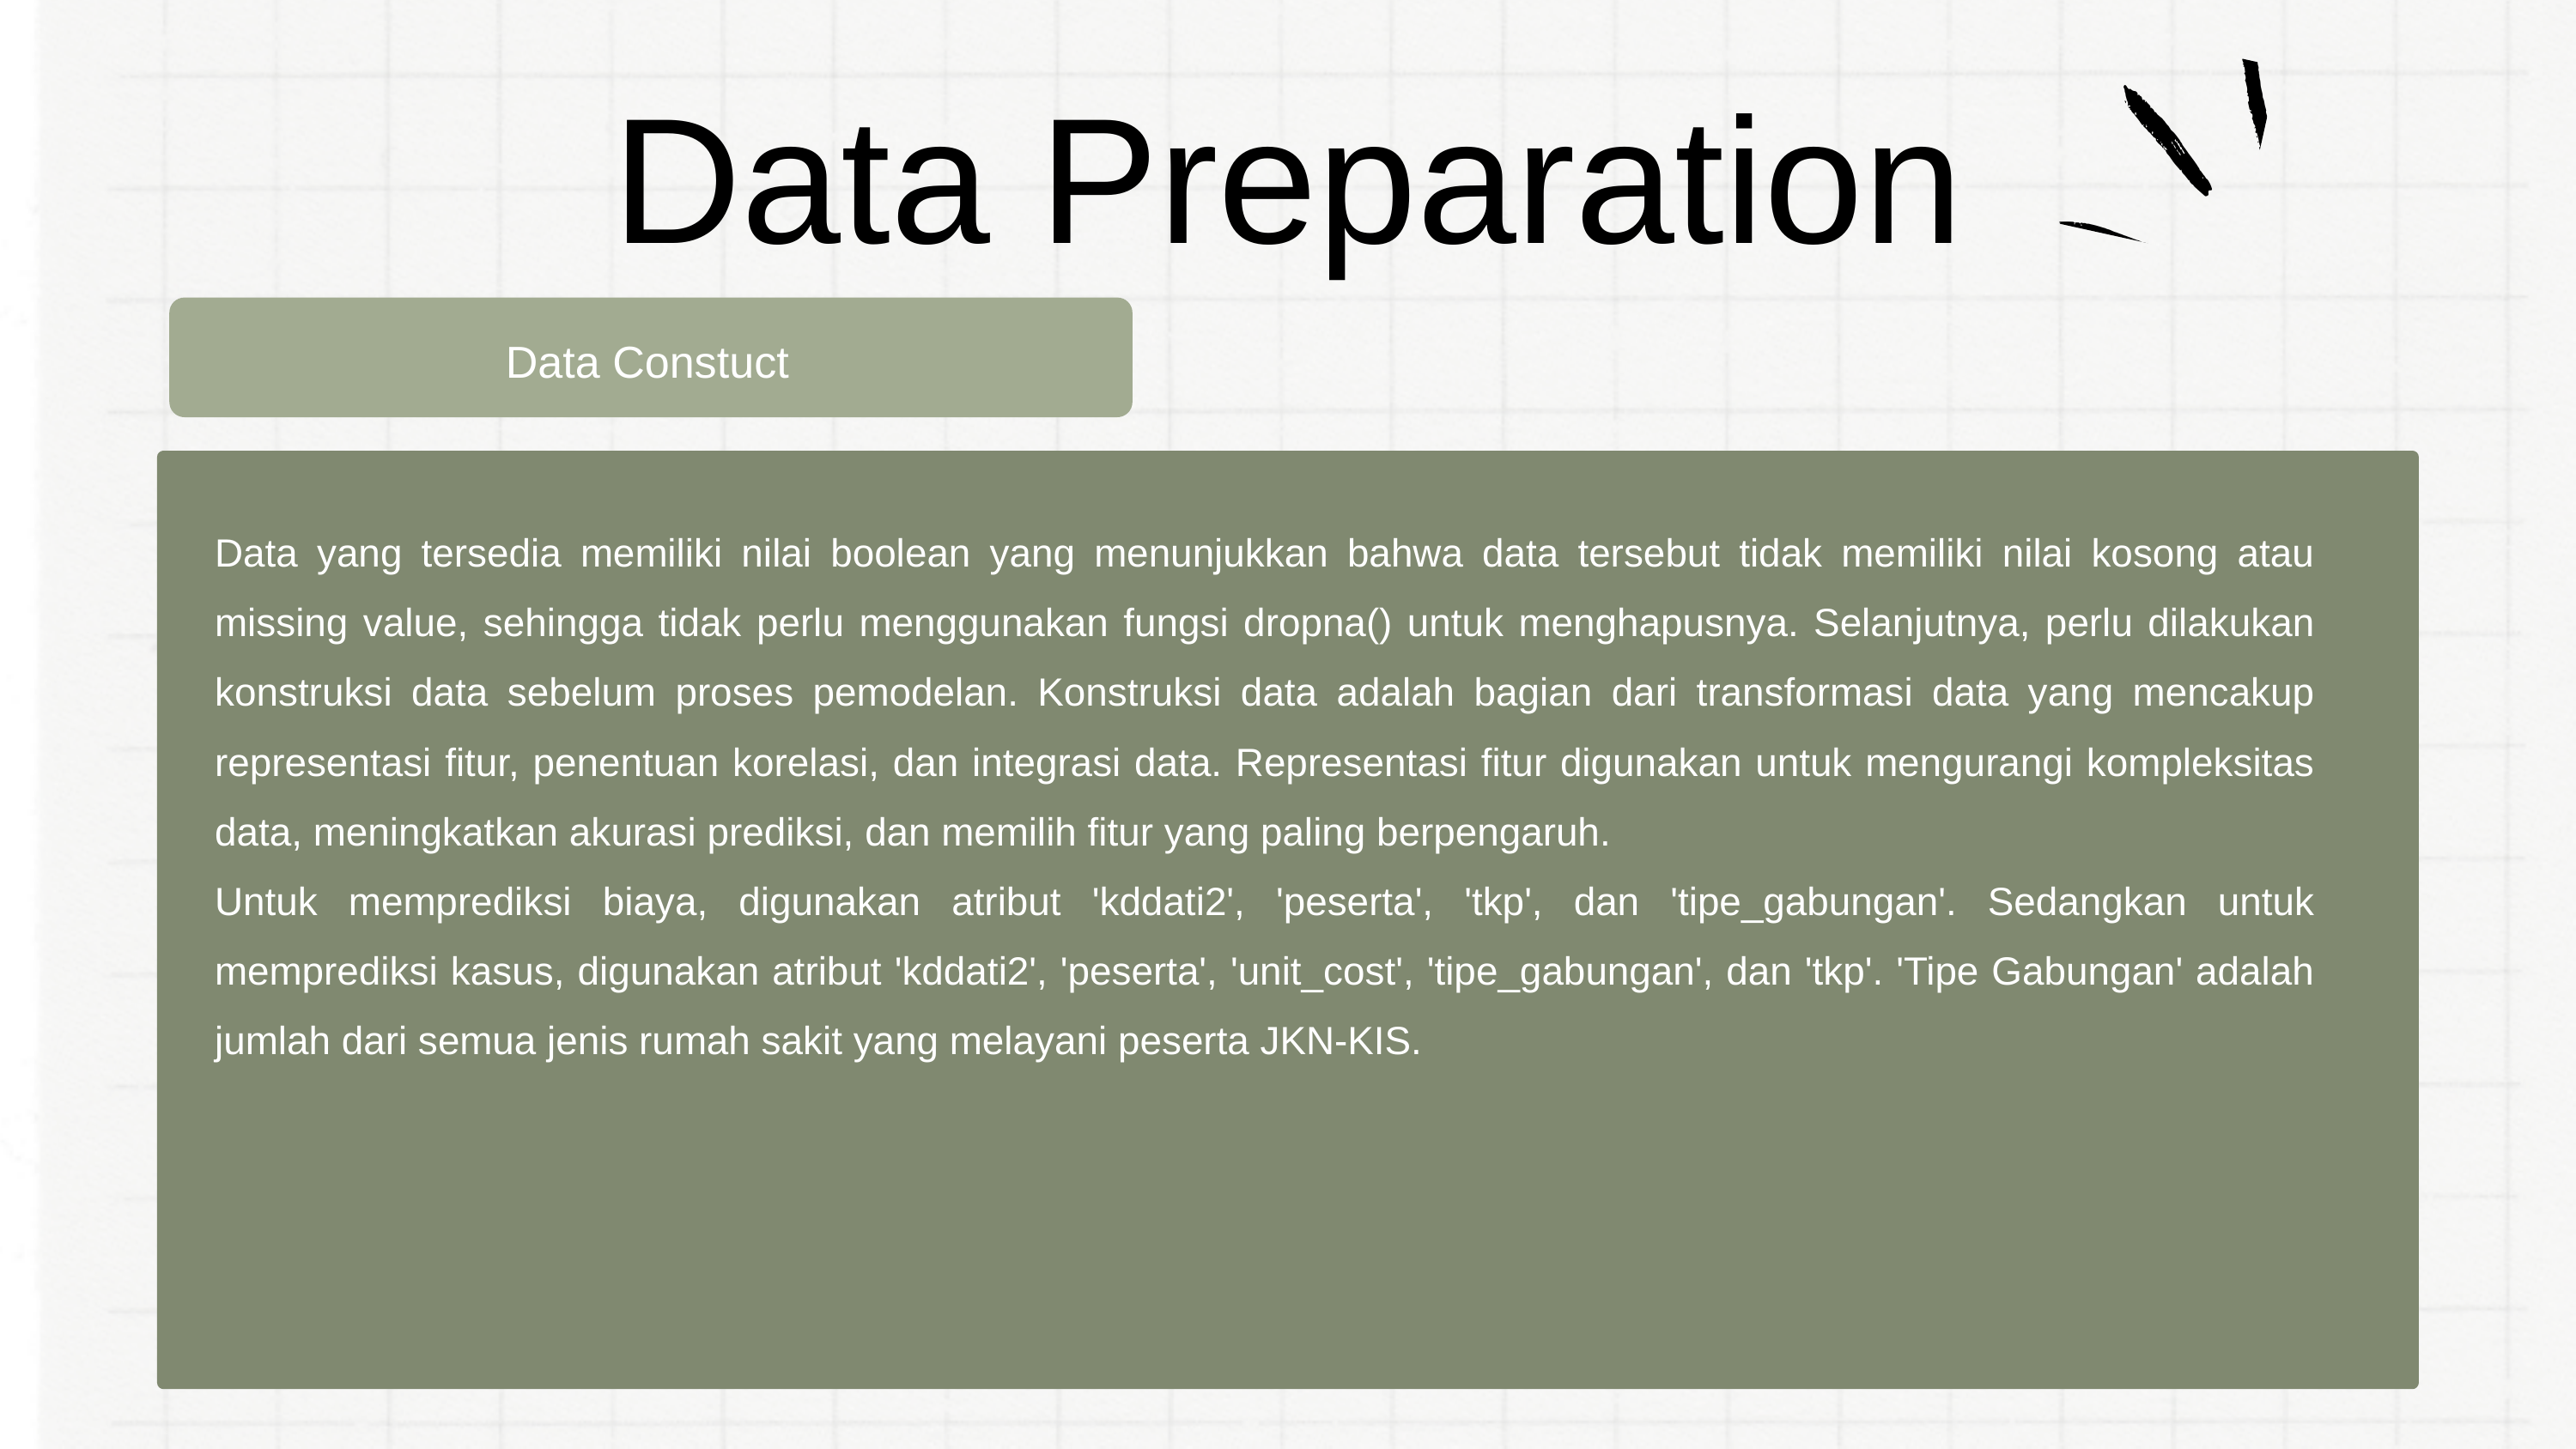

Data Preparation

Data Constuct

Data yang tersedia memiliki nilai boolean yang menunjukkan bahwa data tersebut tidak memiliki nilai kosong atau missing value, sehingga tidak perlu menggunakan fungsi dropna() untuk menghapusnya. Selanjutnya, perlu dilakukan konstruksi data sebelum proses pemodelan. Konstruksi data adalah bagian dari transformasi data yang mencakup representasi fitur, penentuan korelasi, dan integrasi data. Representasi fitur digunakan untuk mengurangi kompleksitas data, meningkatkan akurasi prediksi, dan memilih fitur yang paling berpengaruh.
Untuk memprediksi biaya, digunakan atribut 'kddati2', 'peserta', 'tkp', dan 'tipe_gabungan'. Sedangkan untuk memprediksi kasus, digunakan atribut 'kddati2', 'peserta', 'unit_cost', 'tipe_gabungan', dan 'tkp'. 'Tipe Gabungan' adalah jumlah dari semua jenis rumah sakit yang melayani peserta JKN-KIS.